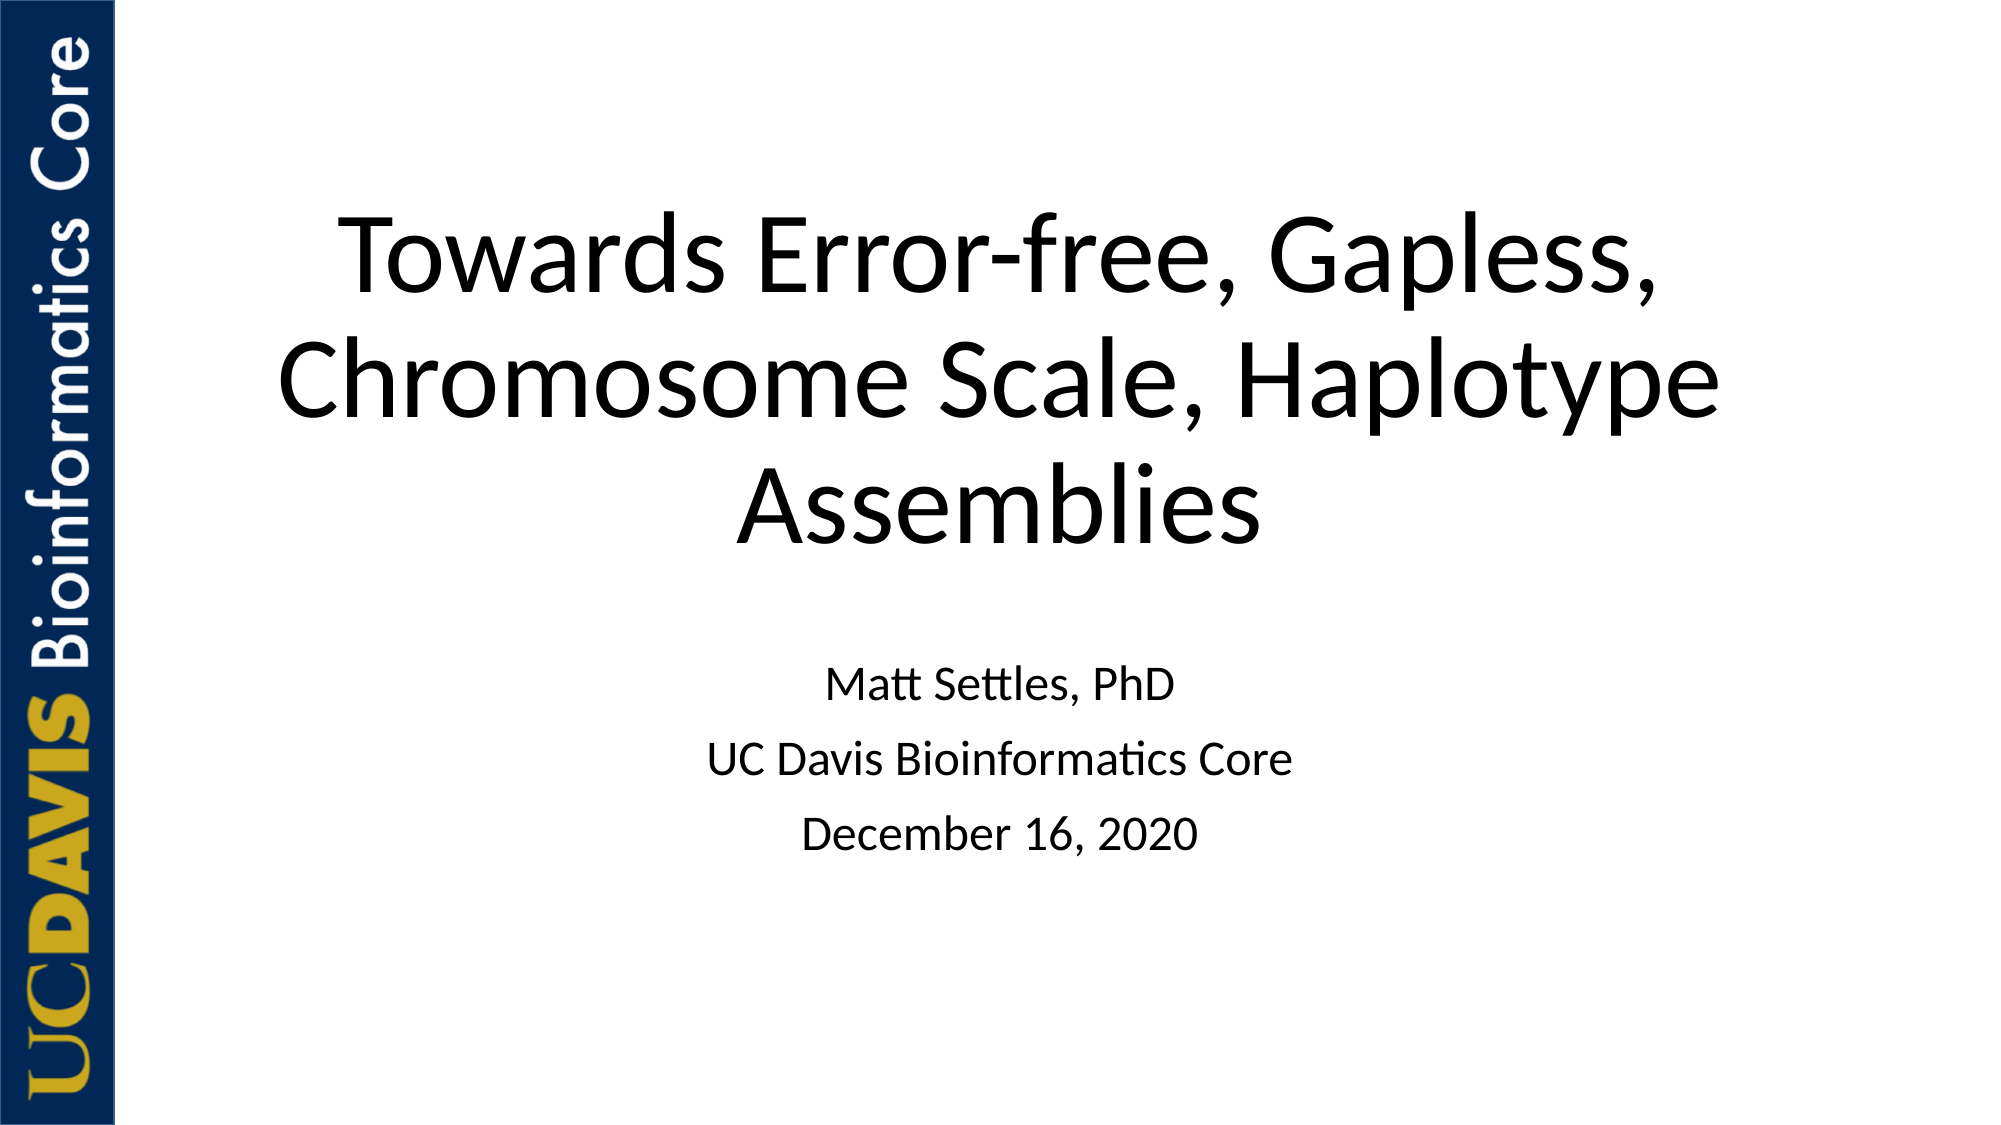

# Towards Error-free, Gapless, Chromosome Scale, Haplotype Assemblies
Matt Settles, PhD
UC Davis Bioinformatics Core
December 16, 2020